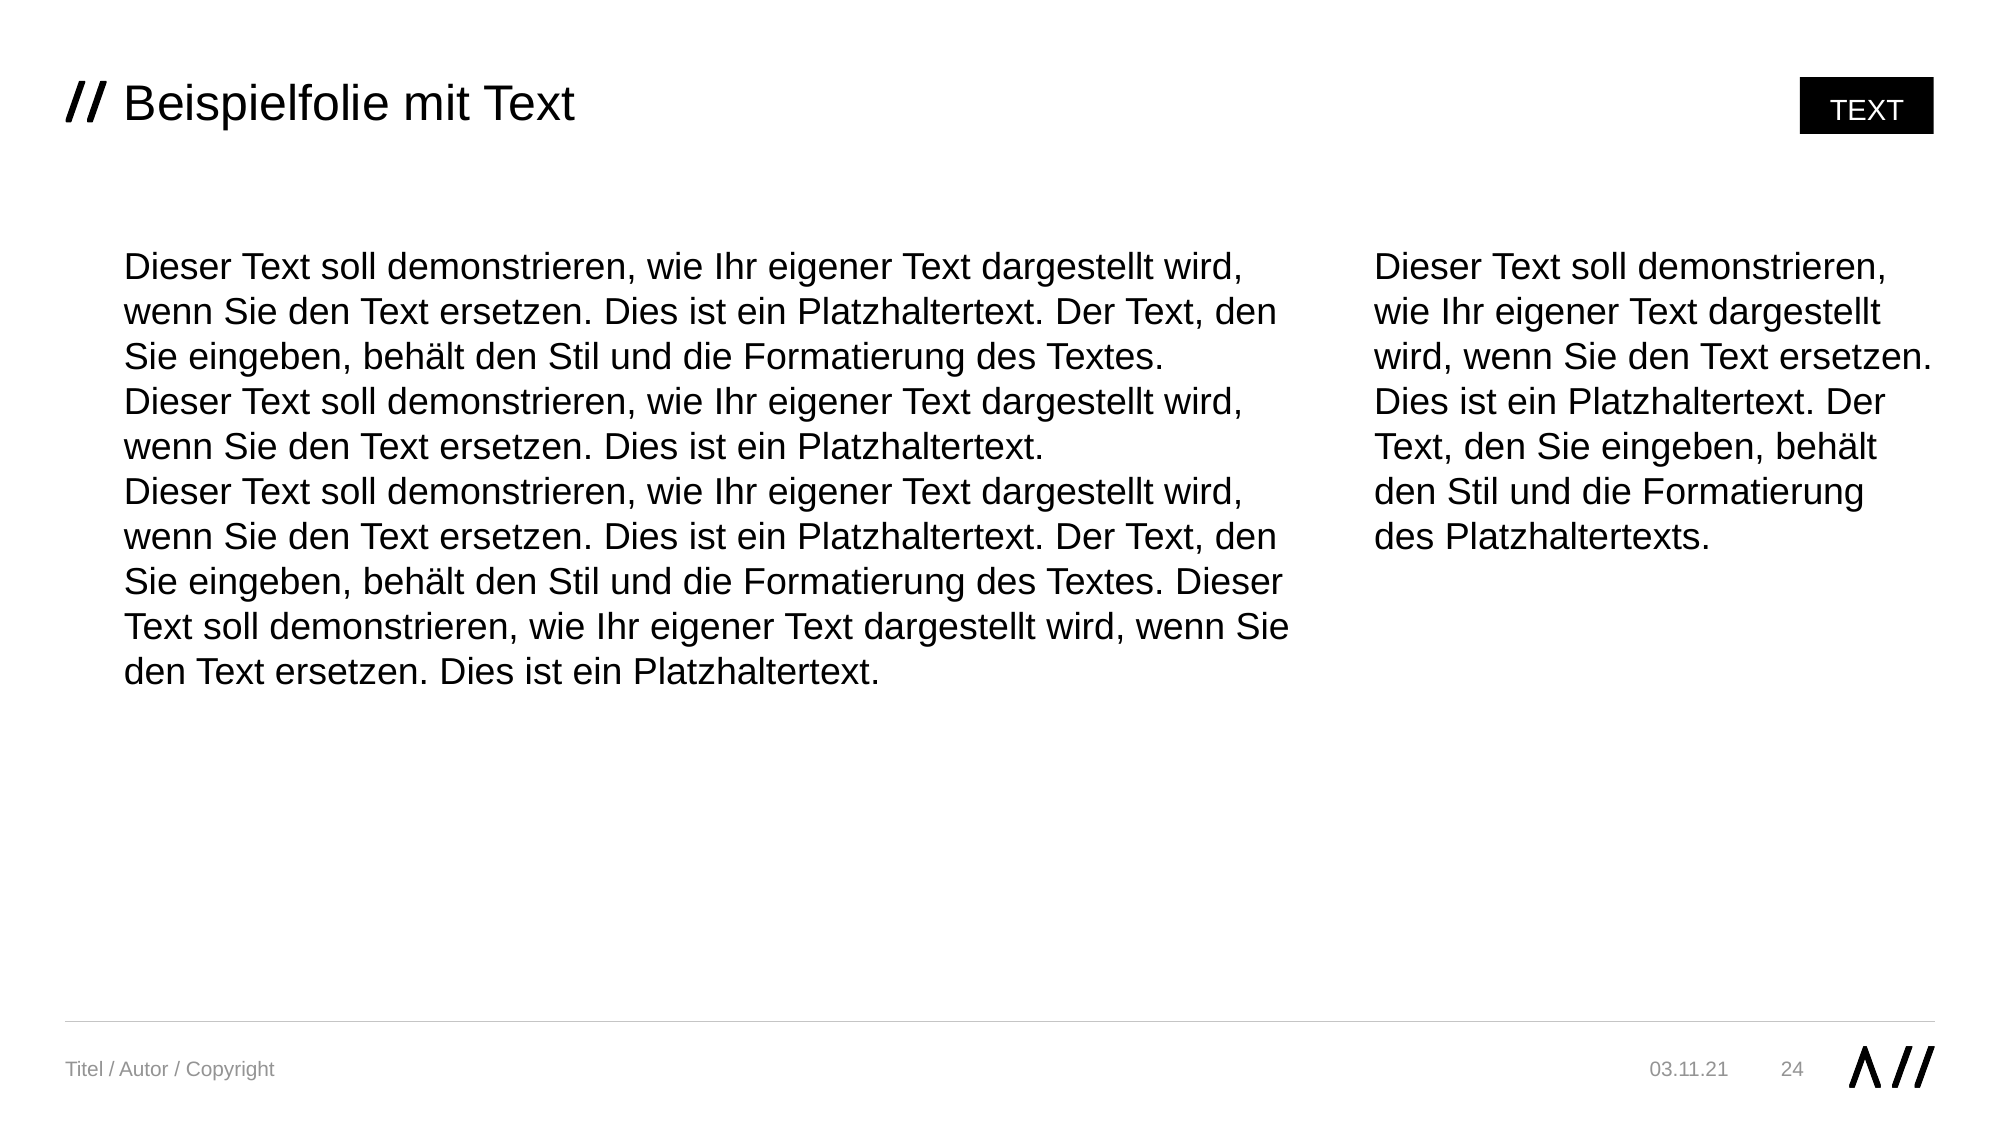

# Beispielfolie mit Text
TEXT

Dieser Text soll demonstrieren, wie Ihr eigener Text dargestellt wird, wenn Sie den Text ersetzen. Dies ist ein Platzhaltertext. Der Text, den Sie eingeben, behält den Stil und die Formatierung des Textes.
Dieser Text soll demonstrieren, wie Ihr eigener Text dargestellt wird, wenn Sie den Text ersetzen. Dies ist ein Platzhaltertext.
Dieser Text soll demonstrieren, wie Ihr eigener Text dargestellt wird, wenn Sie den Text ersetzen. Dies ist ein Platzhaltertext. Der Text, den Sie eingeben, behält den Stil und die Formatierung des Textes. Dieser Text soll demonstrieren, wie Ihr eigener Text dargestellt wird, wenn Sie den Text ersetzen. Dies ist ein Platzhaltertext.

Dieser Text soll demonstrieren, wie Ihr eigener Text dargestellt wird, wenn Sie den Text ersetzen. Dies ist ein Platzhaltertext. Der Text, den Sie eingeben, behält den Stil und die Formatierung des Platzhaltertexts.
Titel / Autor / Copyright
24
03.11.21